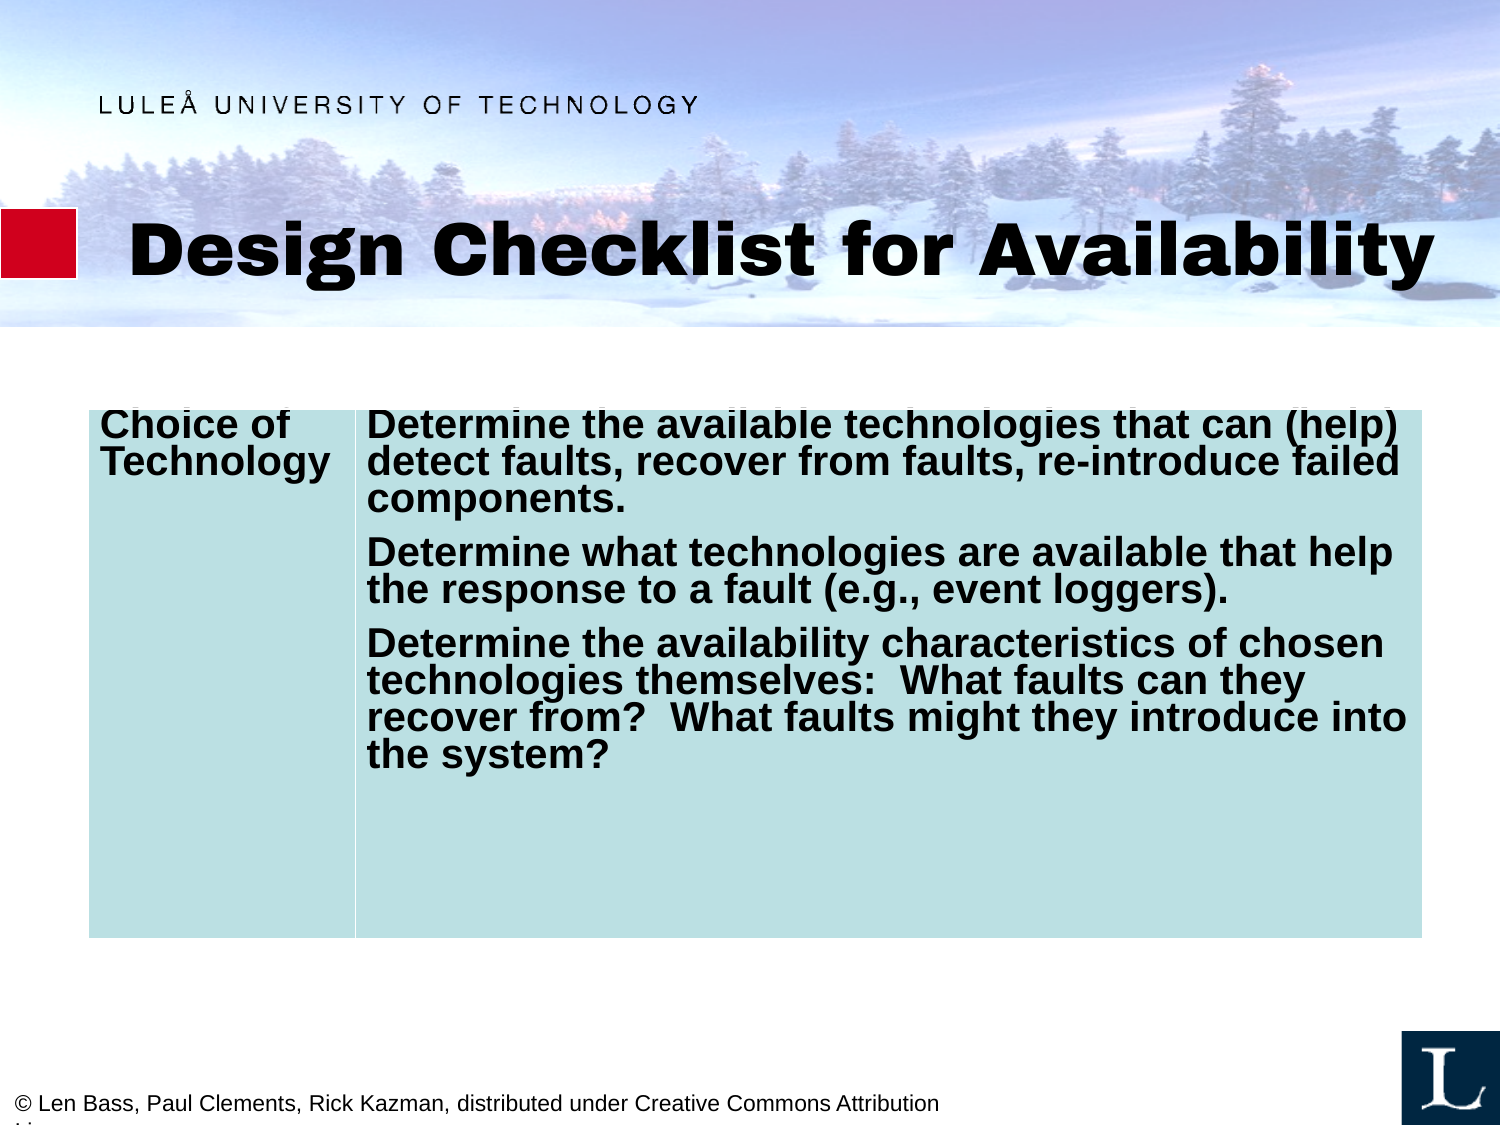

# Design Checklist for Availability
| Choice of Technology | Determine the available technologies that can (help) detect faults, recover from faults, re-introduce failed components. Determine what technologies are available that help the response to a fault (e.g., event loggers). Determine the availability characteristics of chosen technologies themselves: What faults can they recover from? What faults might they introduce into the system? |
| --- | --- |
© Len Bass, Paul Clements, Rick Kazman, distributed under Creative Commons Attribution License